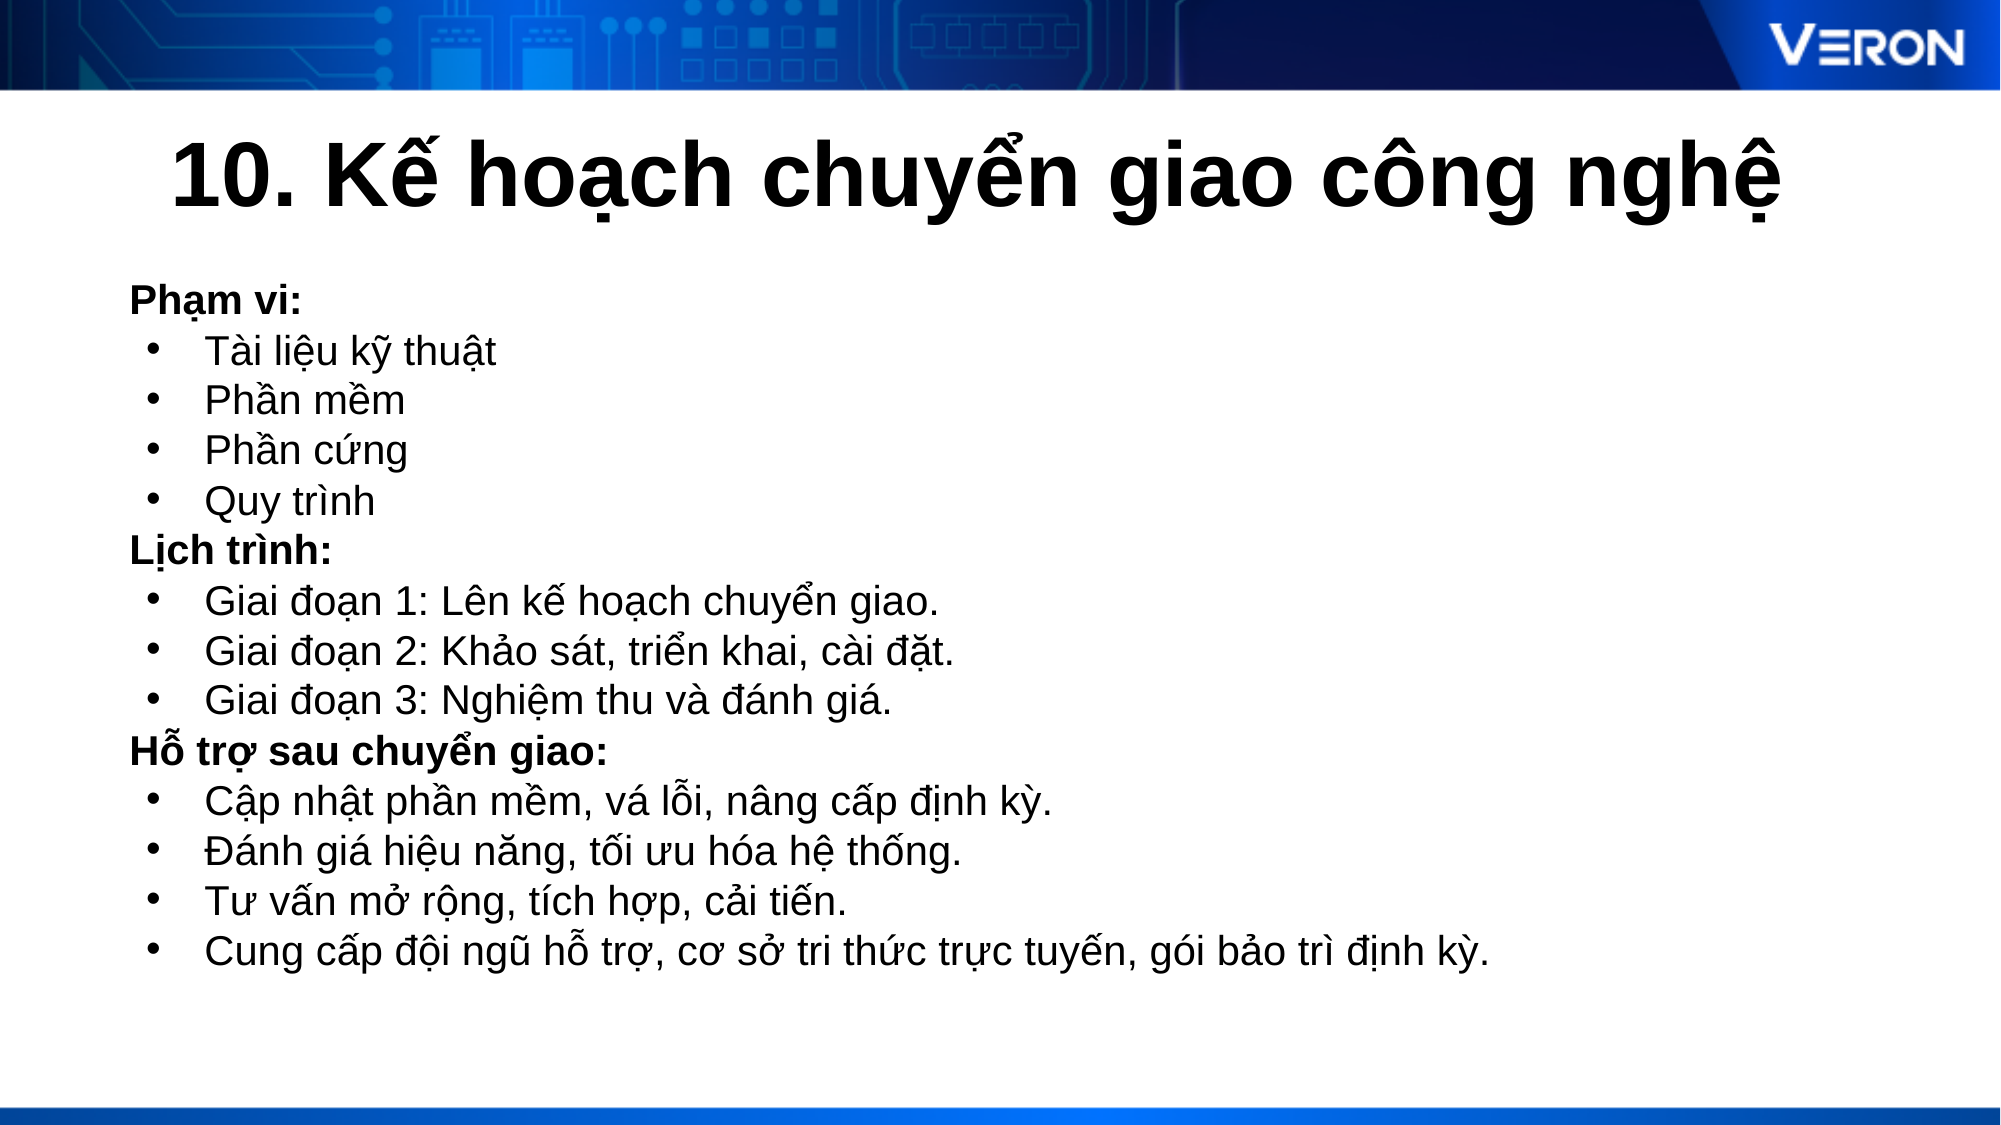

# 10. Kế hoạch chuyển giao công nghệ
Phạm vi:
Tài liệu kỹ thuật
Phần mềm
Phần cứng
Quy trình
Lịch trình:
Giai đoạn 1: Lên kế hoạch chuyển giao.
Giai đoạn 2: Khảo sát, triển khai, cài đặt.
Giai đoạn 3: Nghiệm thu và đánh giá.
Hỗ trợ sau chuyển giao:
Cập nhật phần mềm, vá lỗi, nâng cấp định kỳ.
Đánh giá hiệu năng, tối ưu hóa hệ thống.
Tư vấn mở rộng, tích hợp, cải tiến.
Cung cấp đội ngũ hỗ trợ, cơ sở tri thức trực tuyến, gói bảo trì định kỳ.